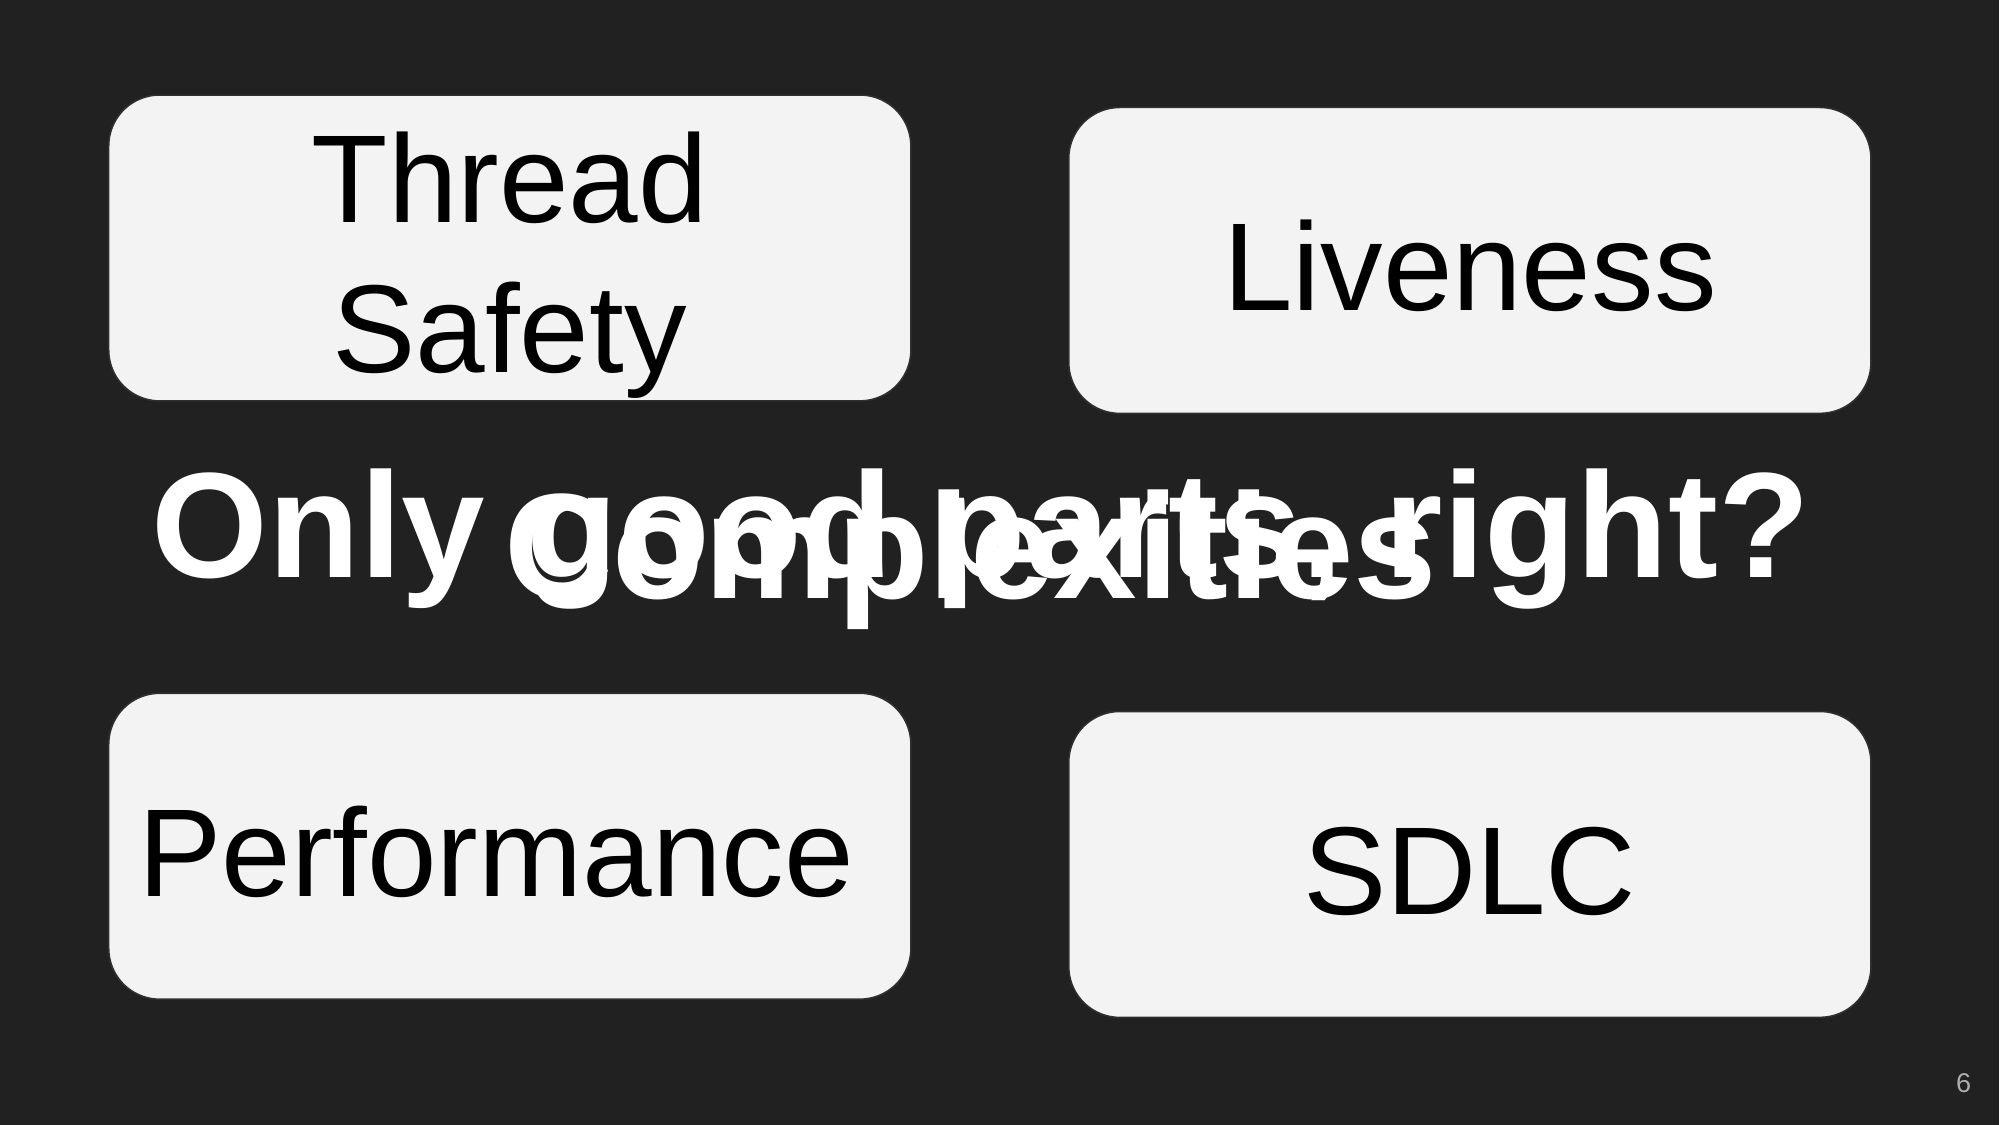

Thread Safety
Liveness
Only good parts, right?
# Complexities
Performance
SDLC
6